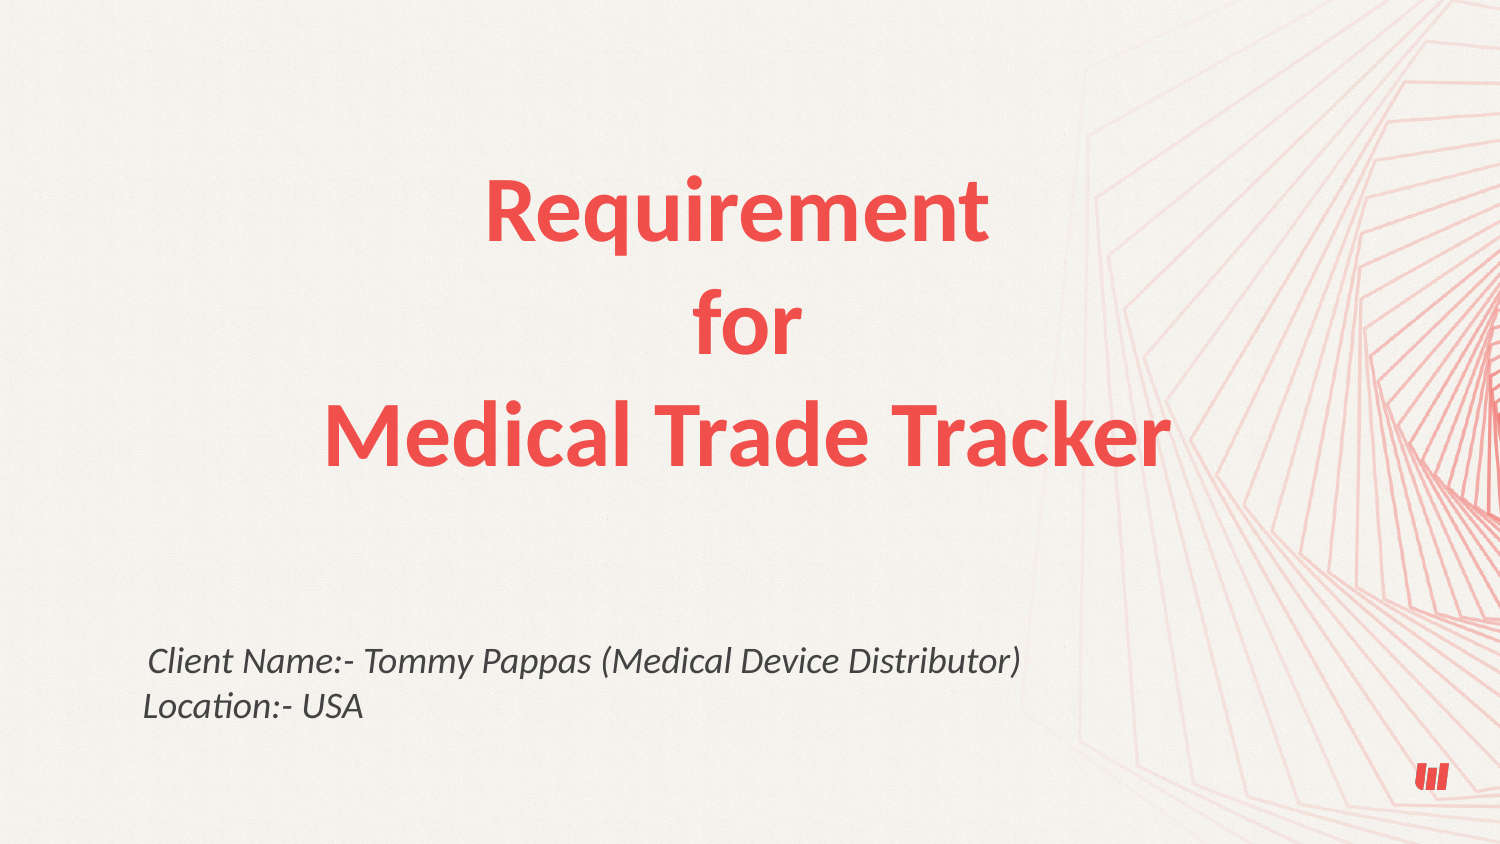

# Requirement
for
Medical Trade Tracker
Client Name:- Tommy Pappas (Medical Device Distributor)
Location:- USA